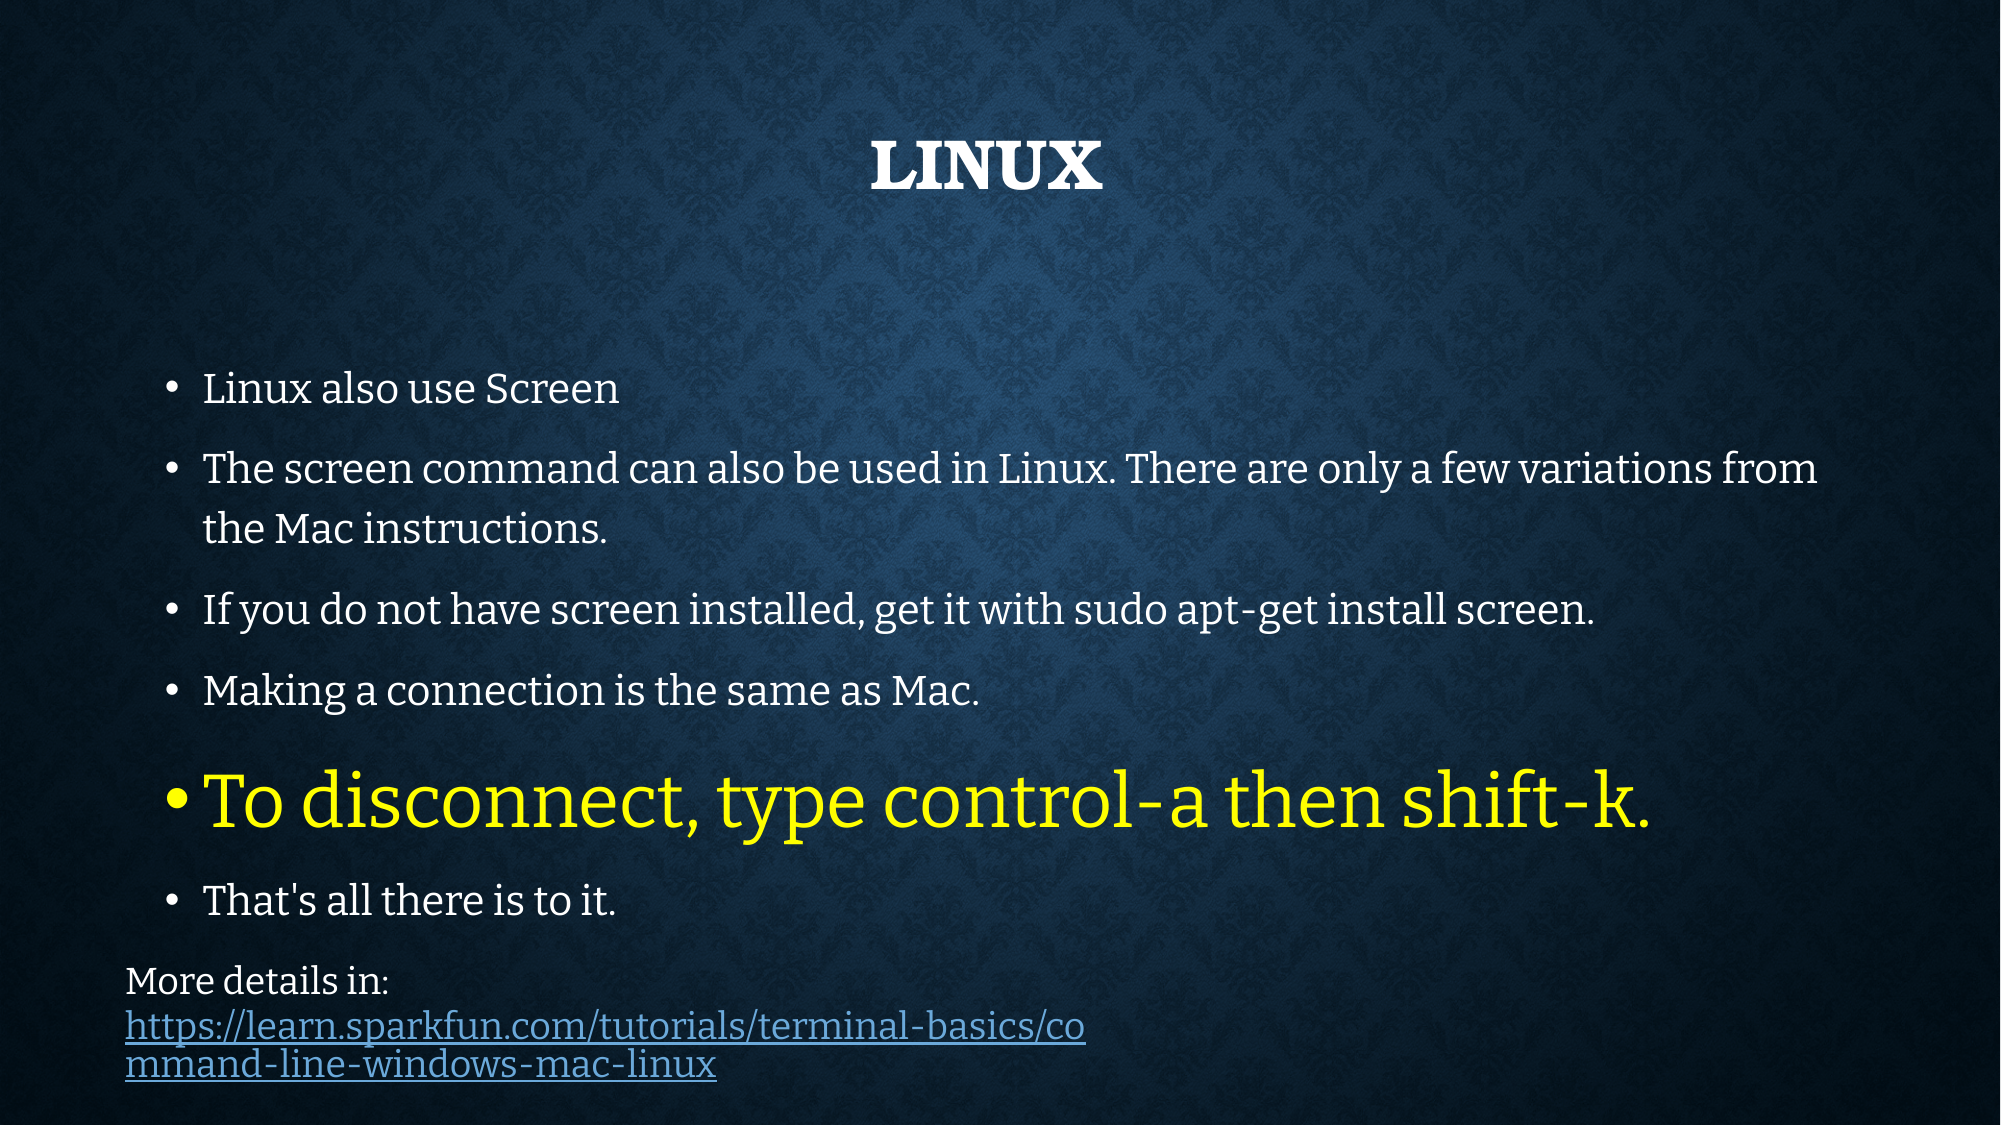

# Linux
Linux also use Screen
The screen command can also be used in Linux. There are only a few variations from the Mac instructions.
If you do not have screen installed, get it with sudo apt-get install screen.
Making a connection is the same as Mac.
To disconnect, type control-a then shift-k.
That's all there is to it.
More details in: https://learn.sparkfun.com/tutorials/terminal-basics/command-line-windows-mac-linux